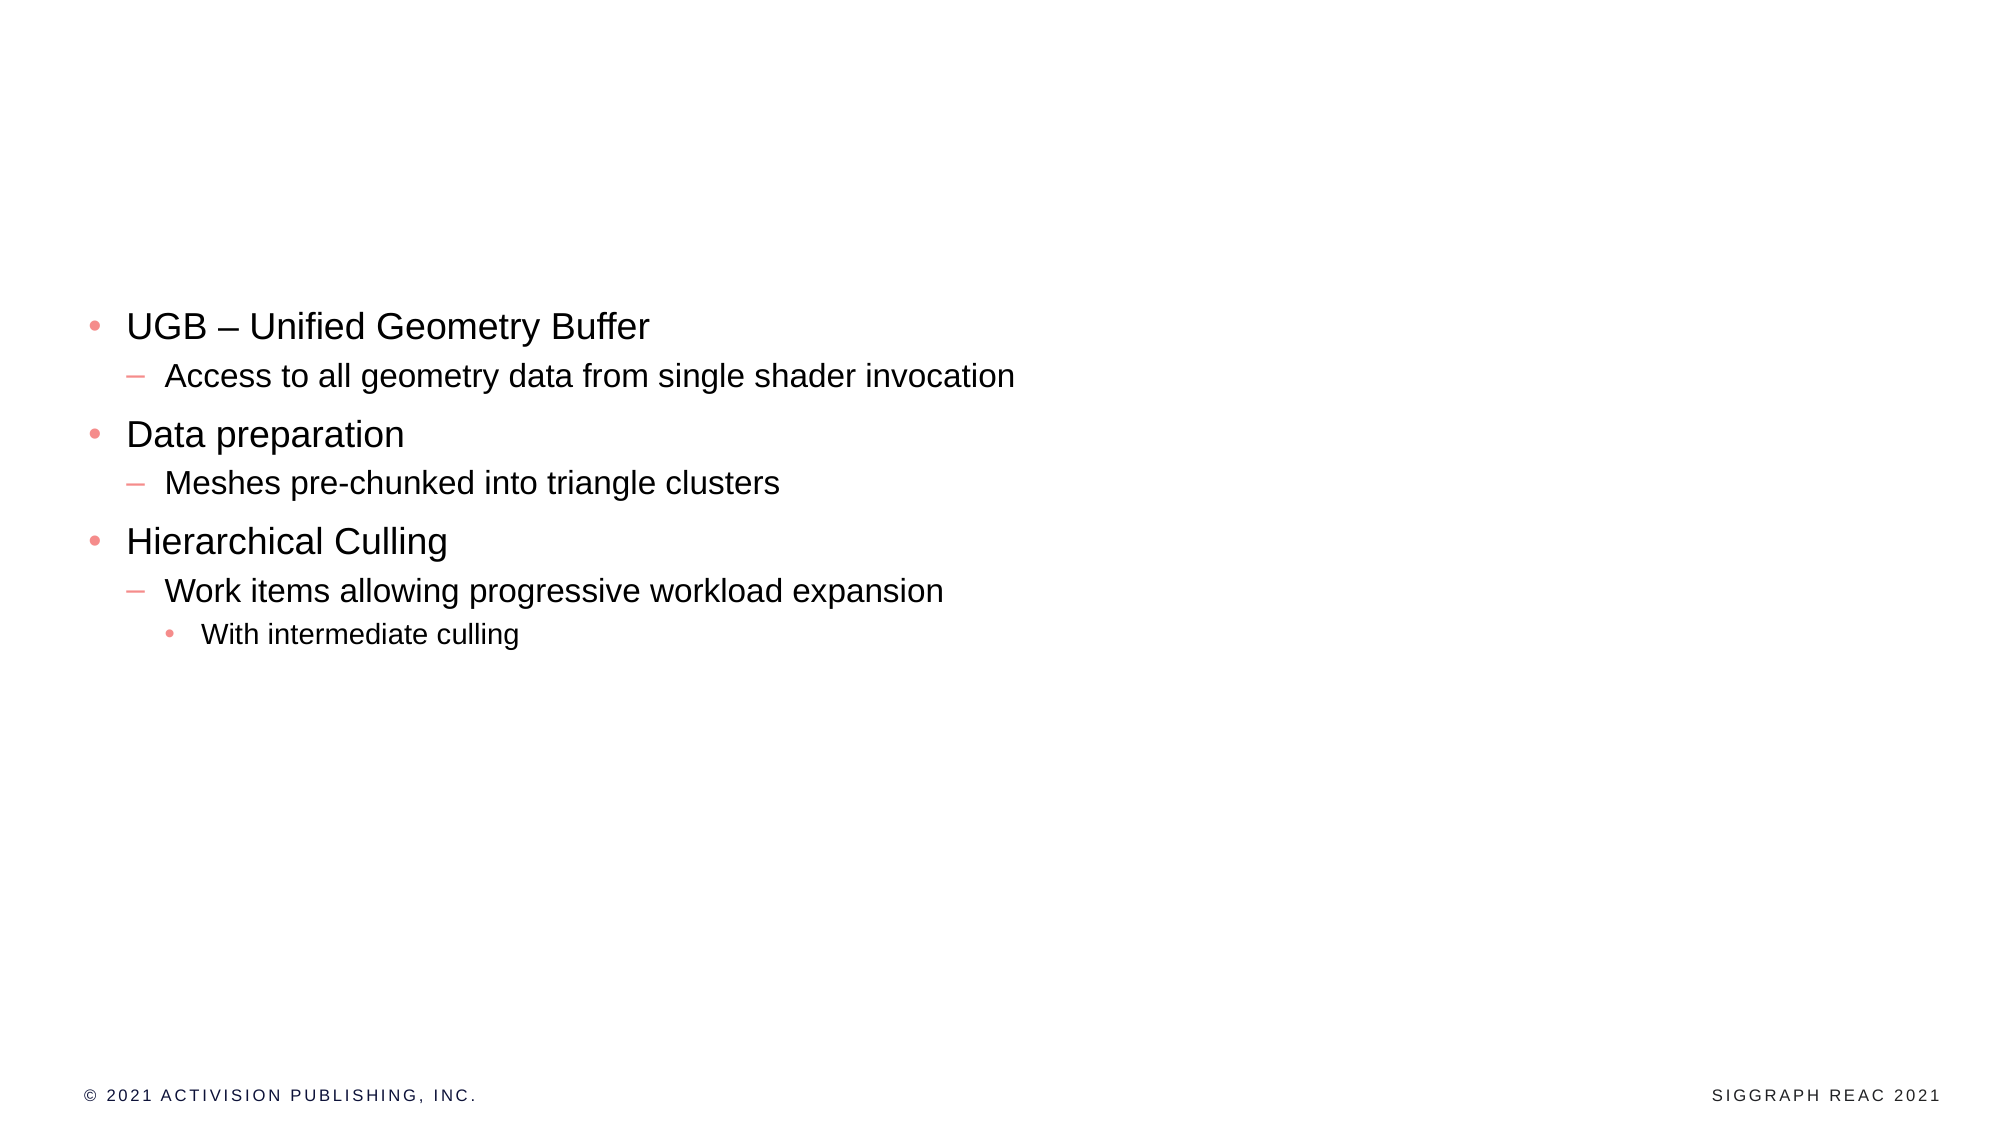

# GPU GEOMETRY PIPELINE PREREQUISITES
UGB – Unified Geometry Buffer
Access to all geometry data from single shader invocation
Data preparation
Meshes pre-chunked into triangle clusters
Hierarchical Culling
Work items allowing progressive workload expansion
With intermediate culling